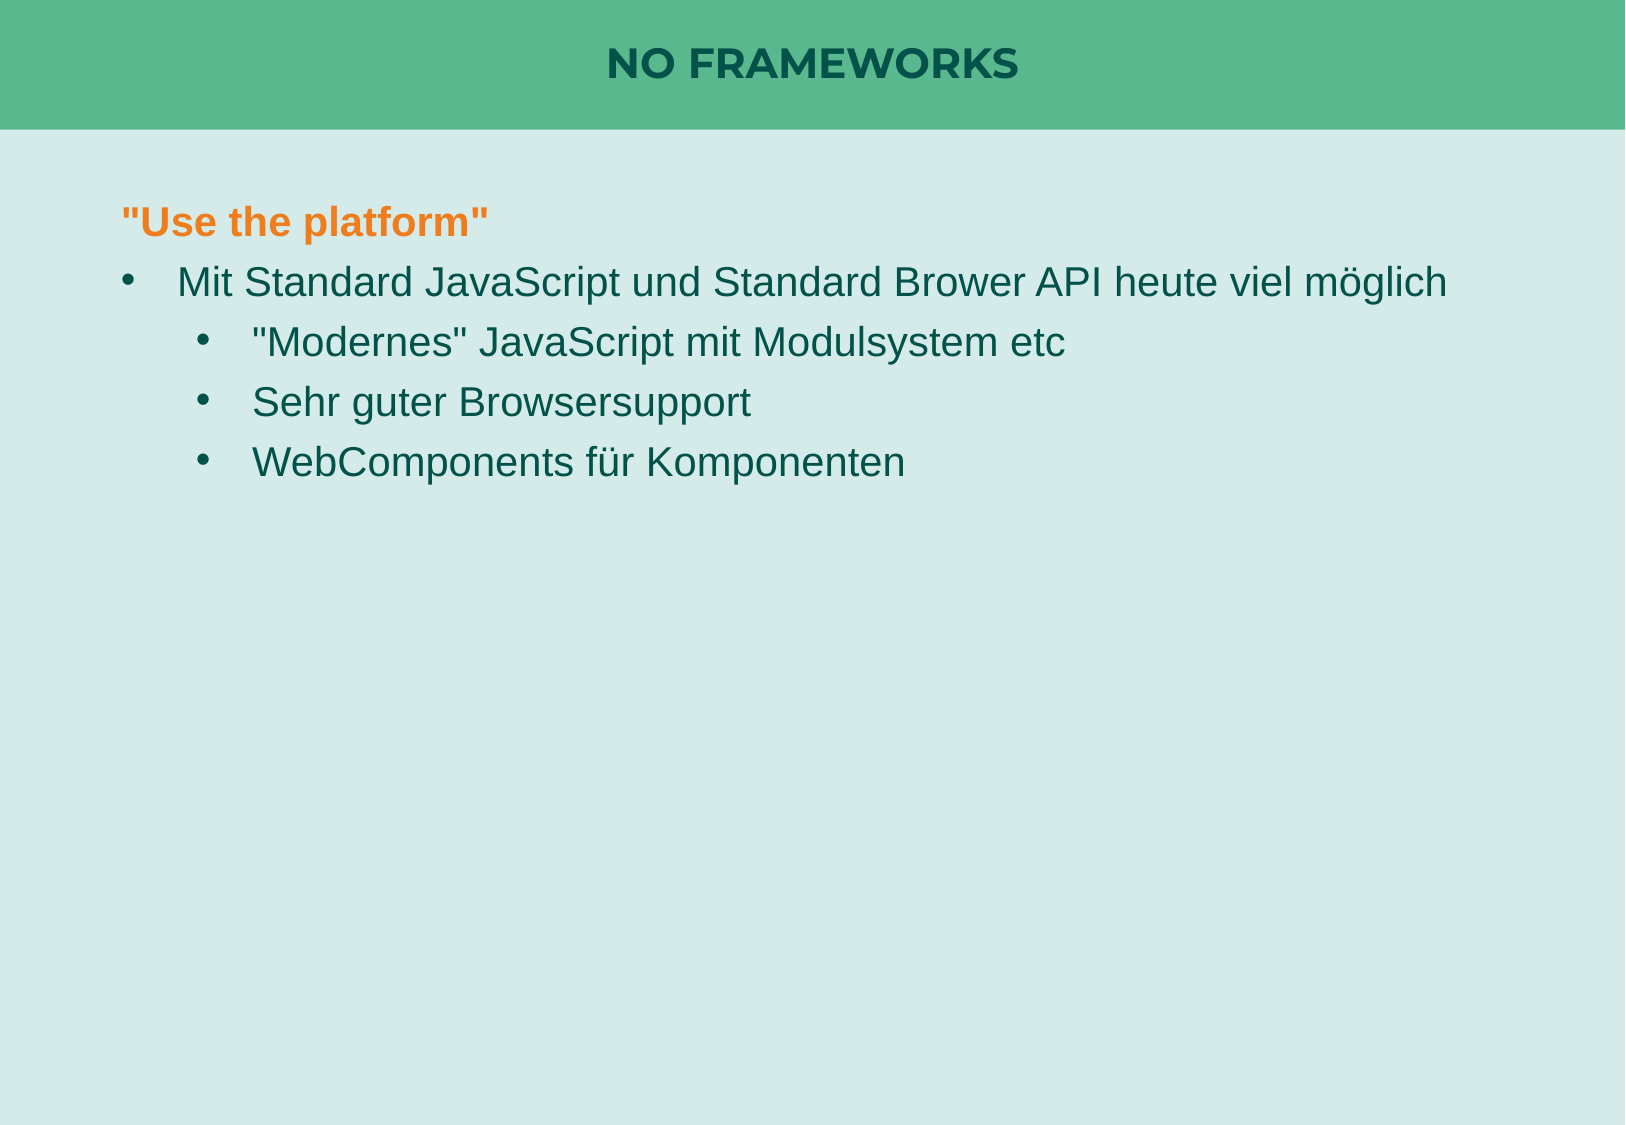

# No Frameworks
"Use the platform"
Mit Standard JavaScript und Standard Brower API heute viel möglich
"Modernes" JavaScript mit Modulsystem etc
Sehr guter Browsersupport
WebComponents für Komponenten